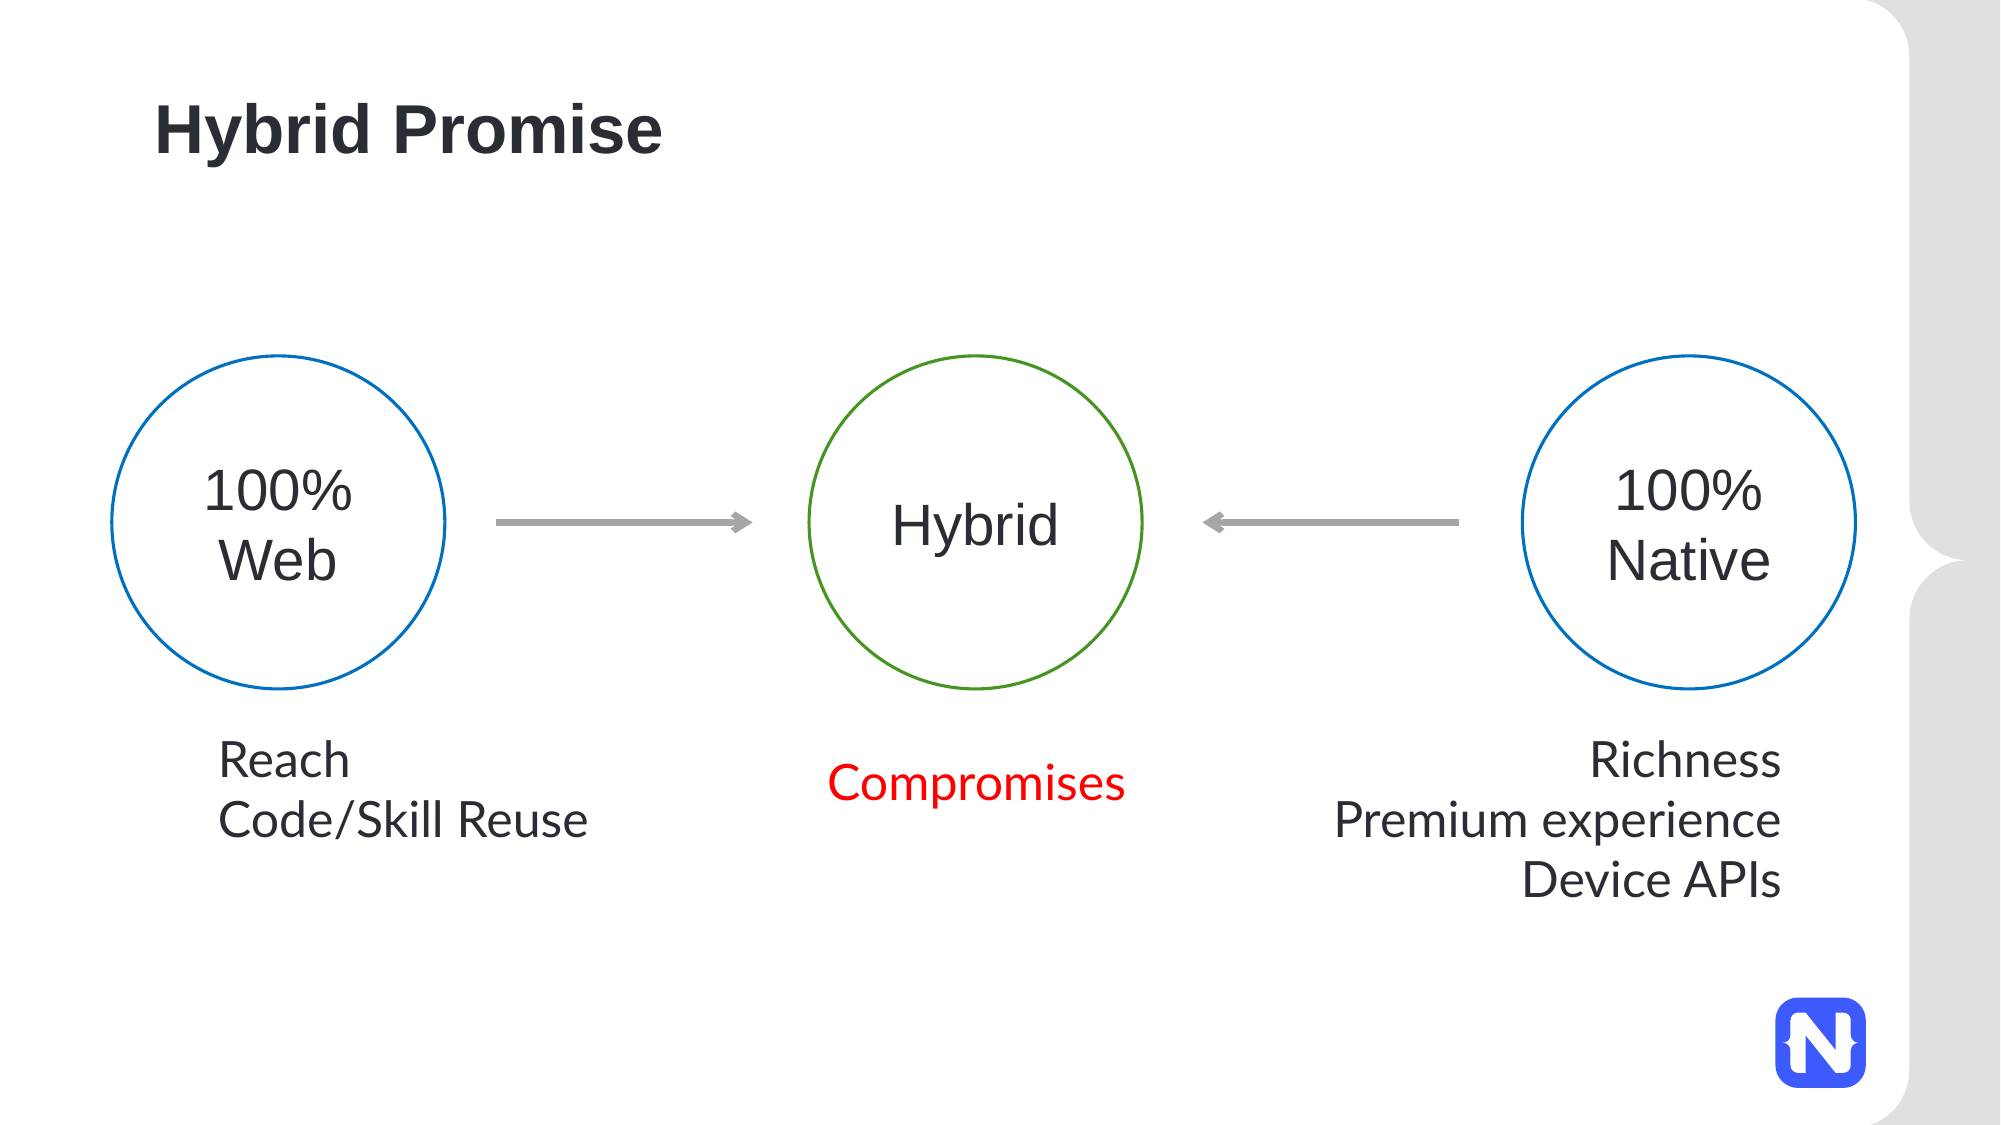

Hybrid Promise
100% Web
Hybrid
100% Native
Reach
Code/Skill Reuse
Richness
Premium experience
Device APIs
Compromises